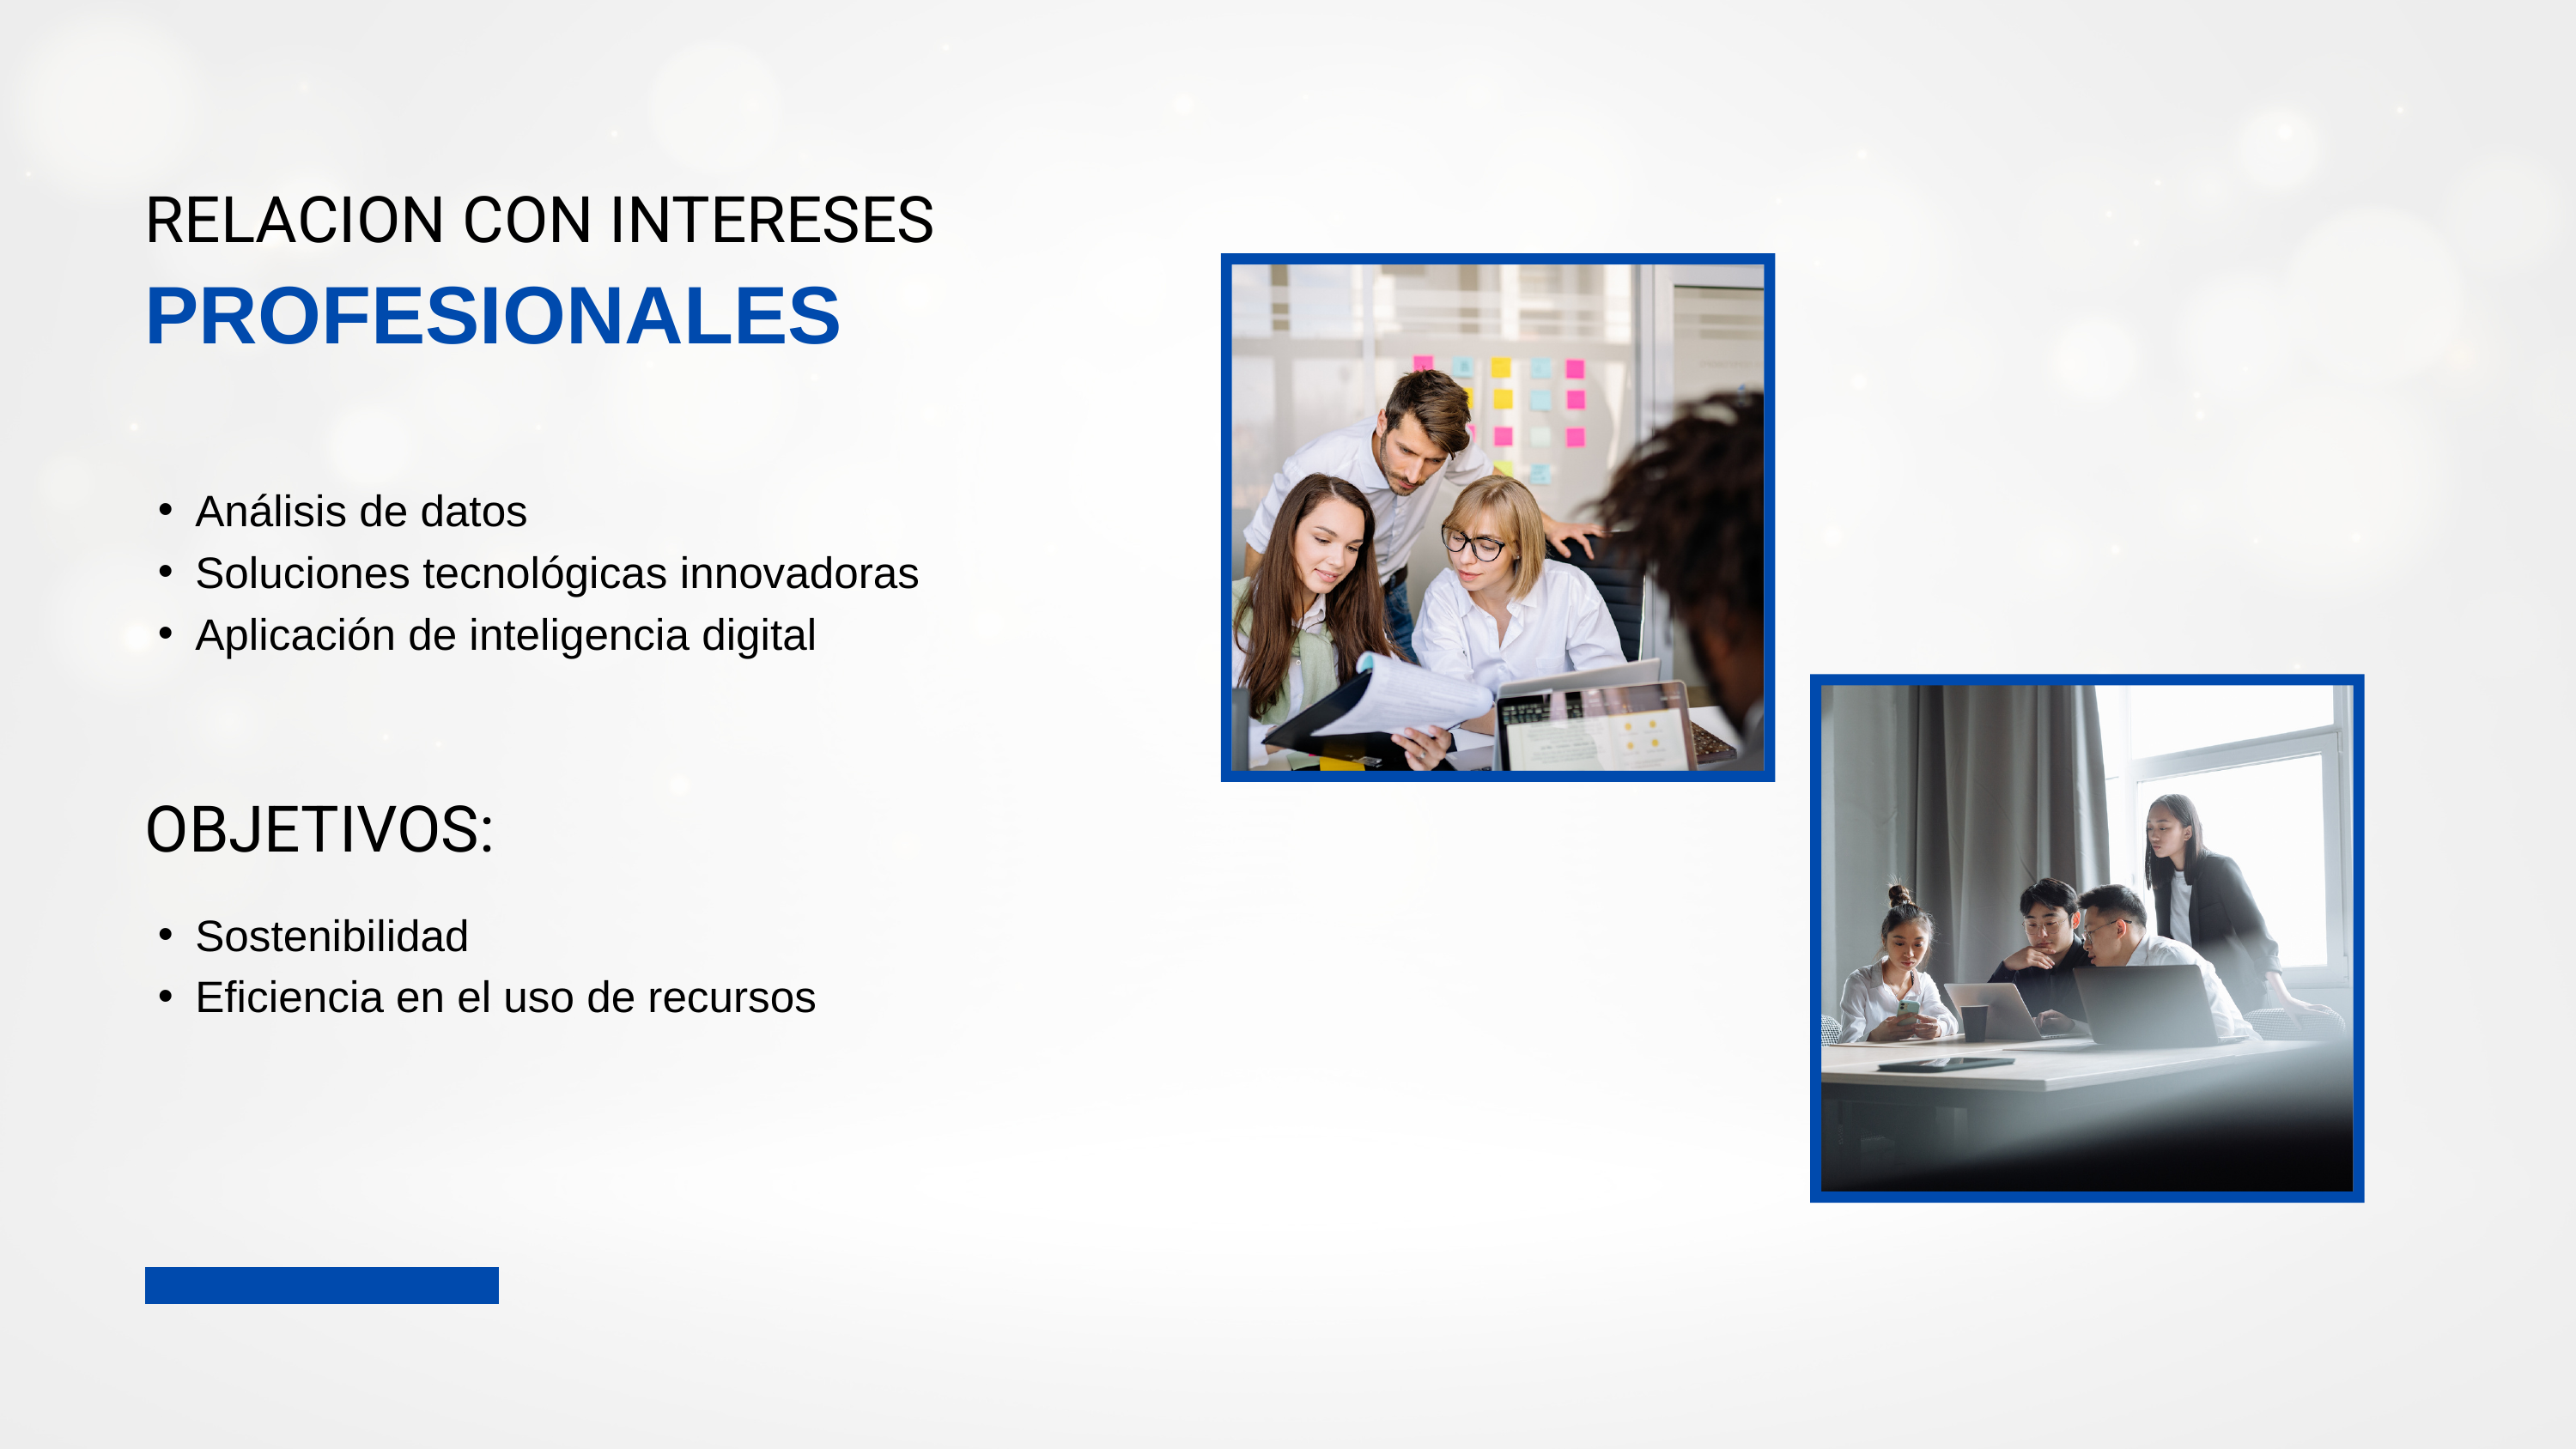

RELACION CON INTERESES
PROFESIONALES

Análisis de datos
Soluciones tecnológicas innovadoras
Aplicación de inteligencia digital

OBJETIVOS:
Sostenibilidad
Eficiencia en el uso de recursos